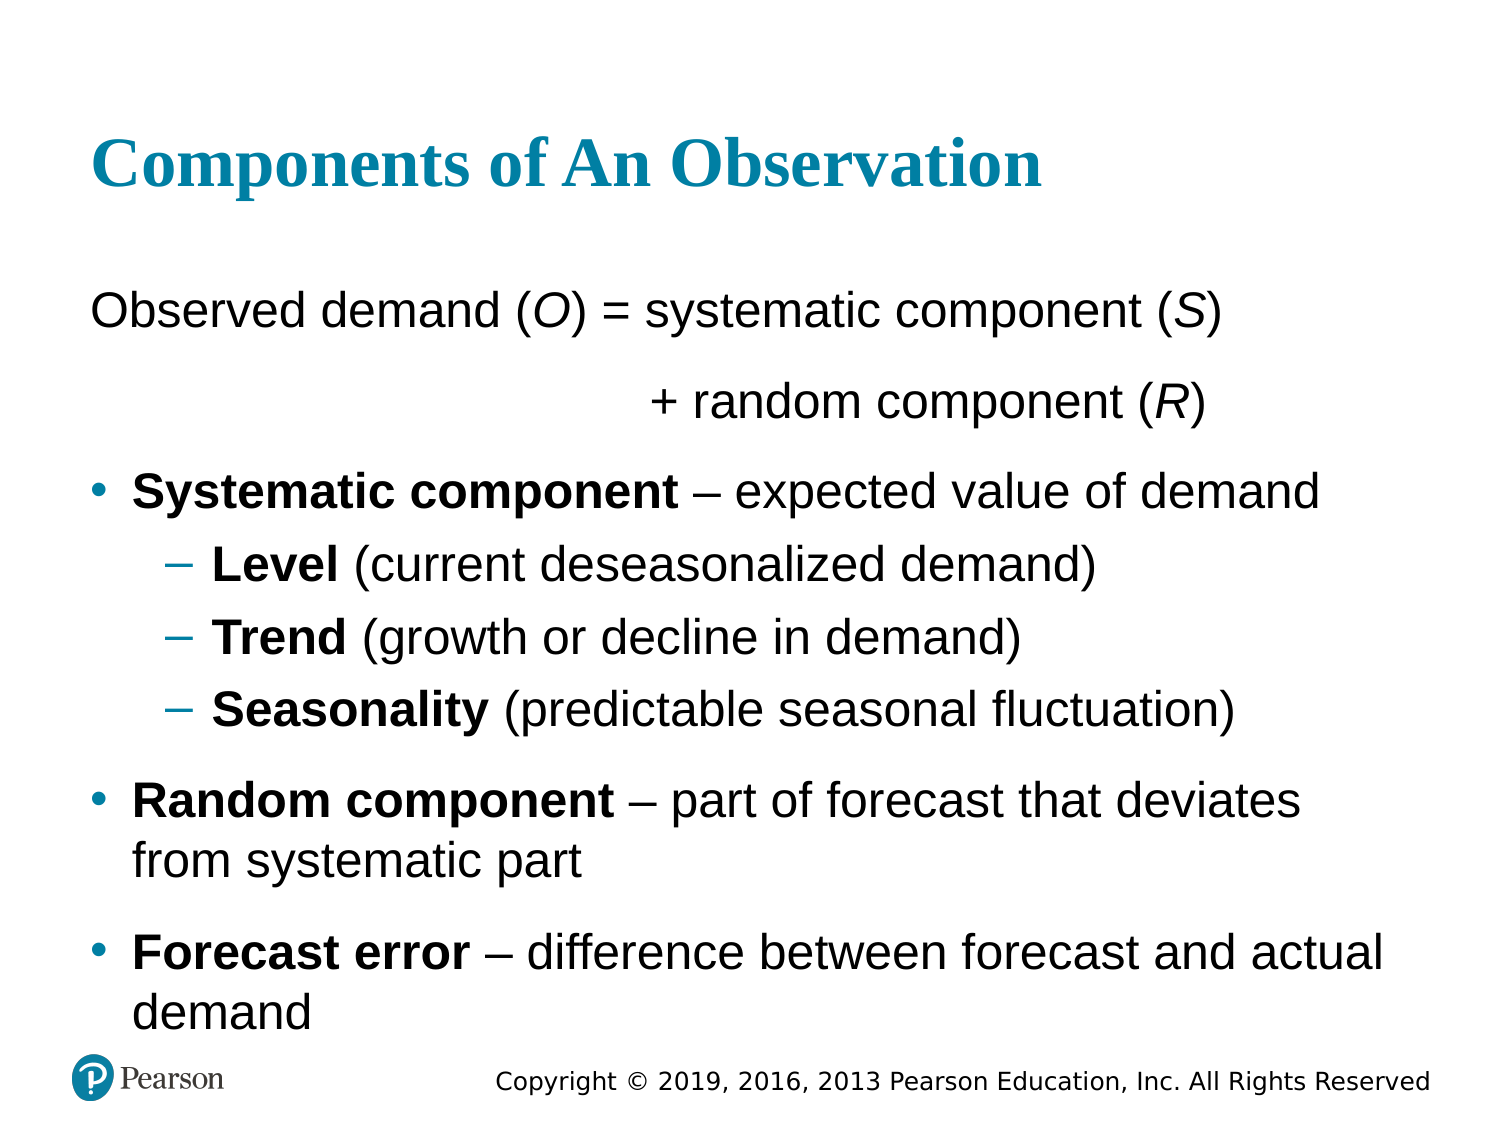

# Components of An Observation
Observed demand (O) = systematic component (S)
+ random component (R)
Systematic component – expected value of demand
Level (current deseasonalized demand)
Trend (growth or decline in demand)
Seasonality (predictable seasonal fluctuation)
Random component – part of forecast that deviates from systematic part
Forecast error – difference between forecast and actual demand